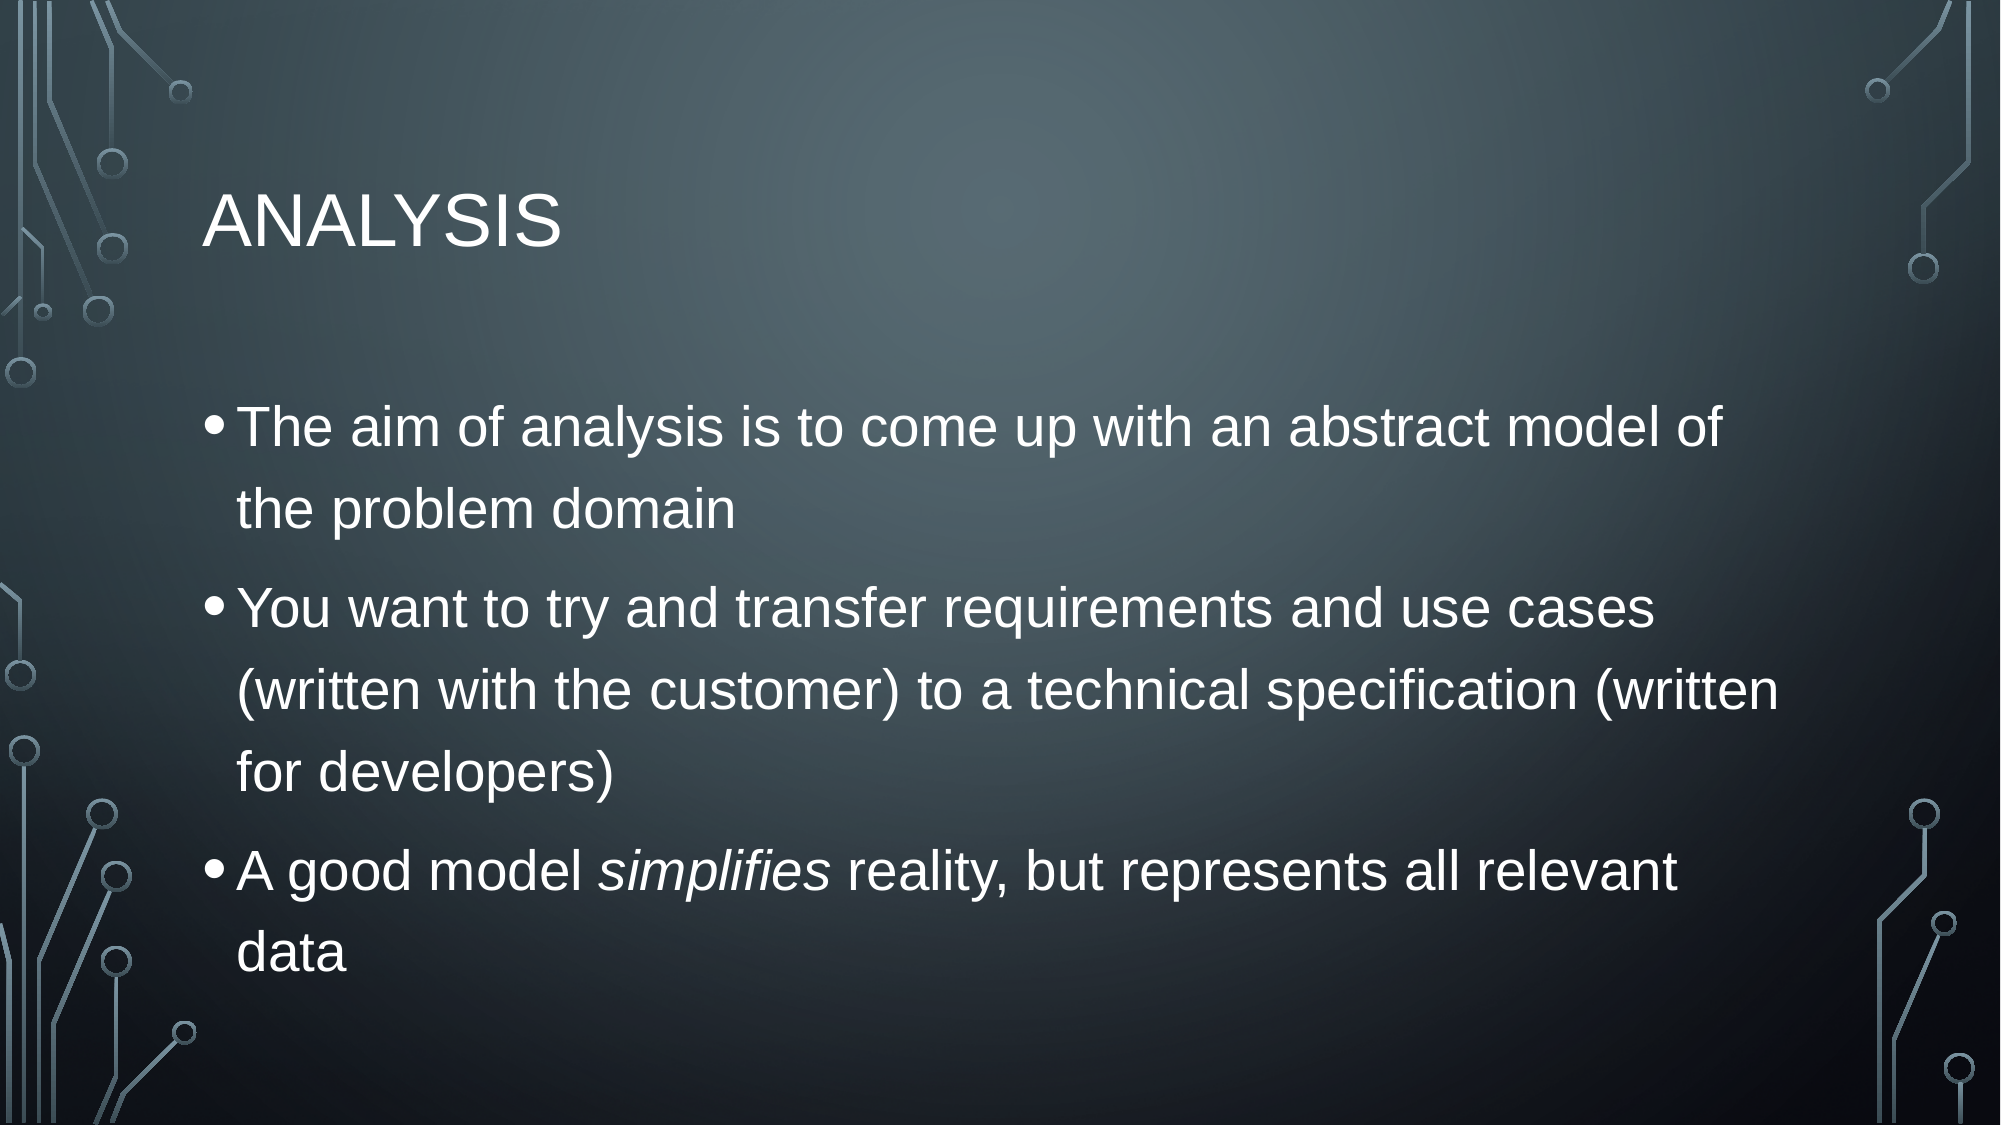

# Analysis
The aim of analysis is to come up with an abstract model of the problem domain
You want to try and transfer requirements and use cases (written with the customer) to a technical specification (written for developers)
A good model simplifies reality, but represents all relevant data